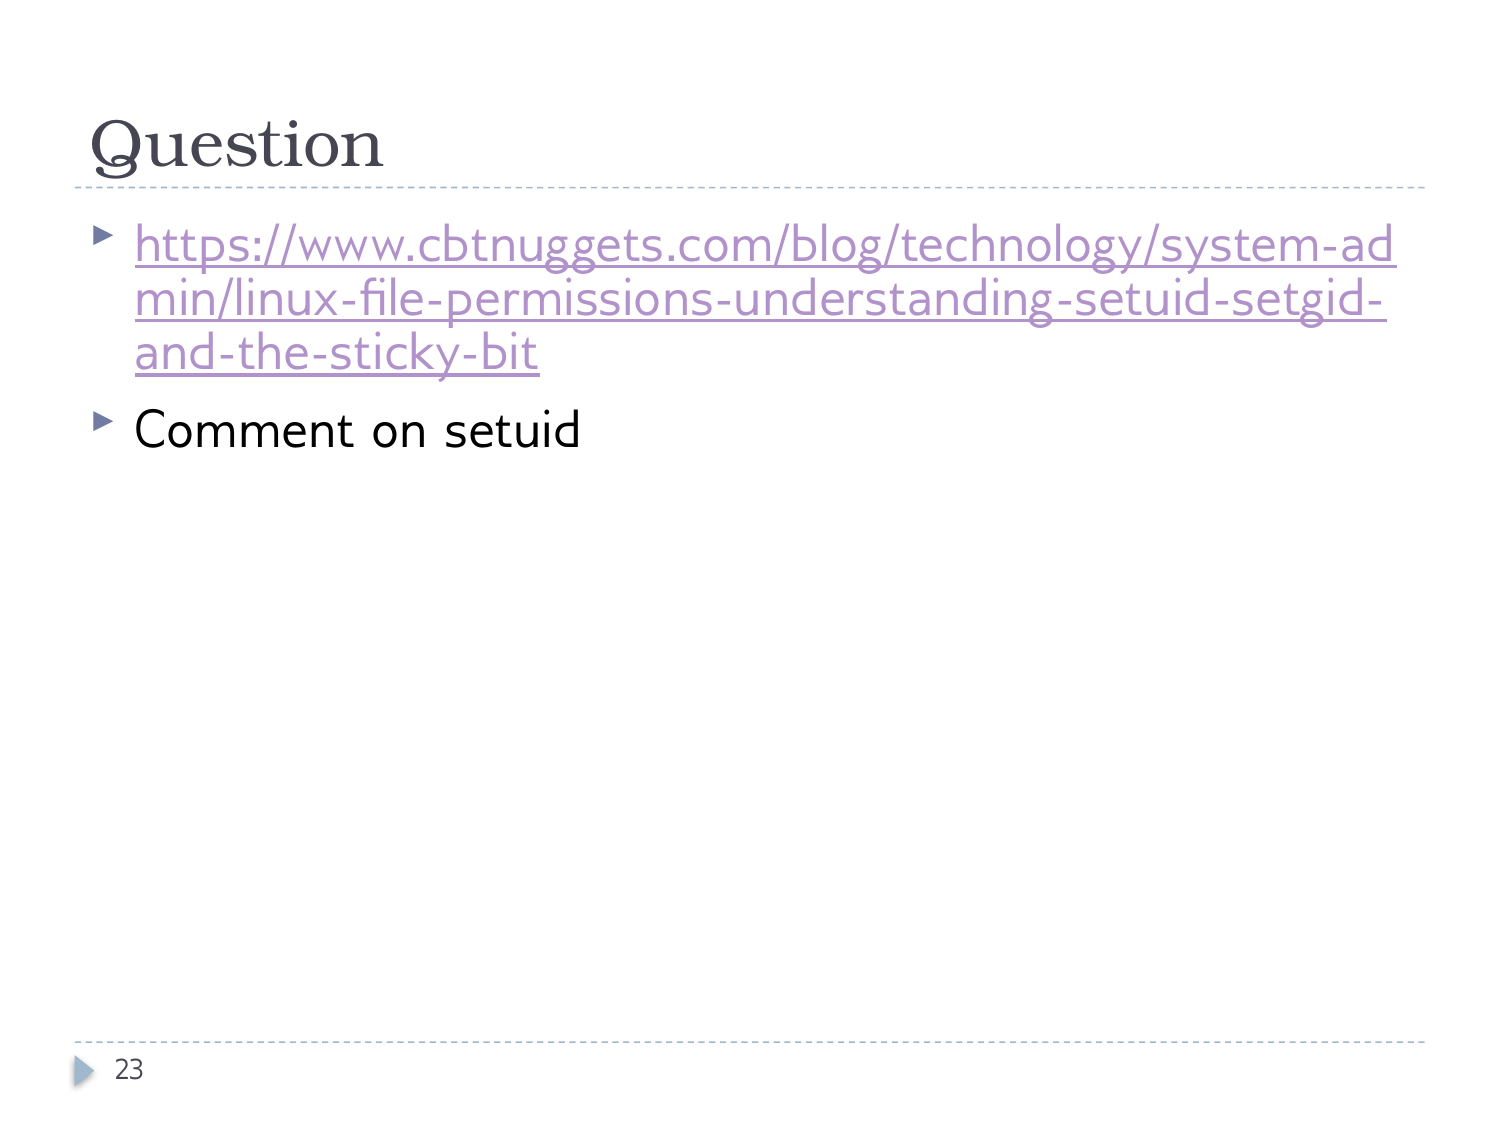

# Question
https://www.cbtnuggets.com/blog/technology/system-admin/linux-file-permissions-understanding-setuid-setgid-and-the-sticky-bit
Comment on setuid
23